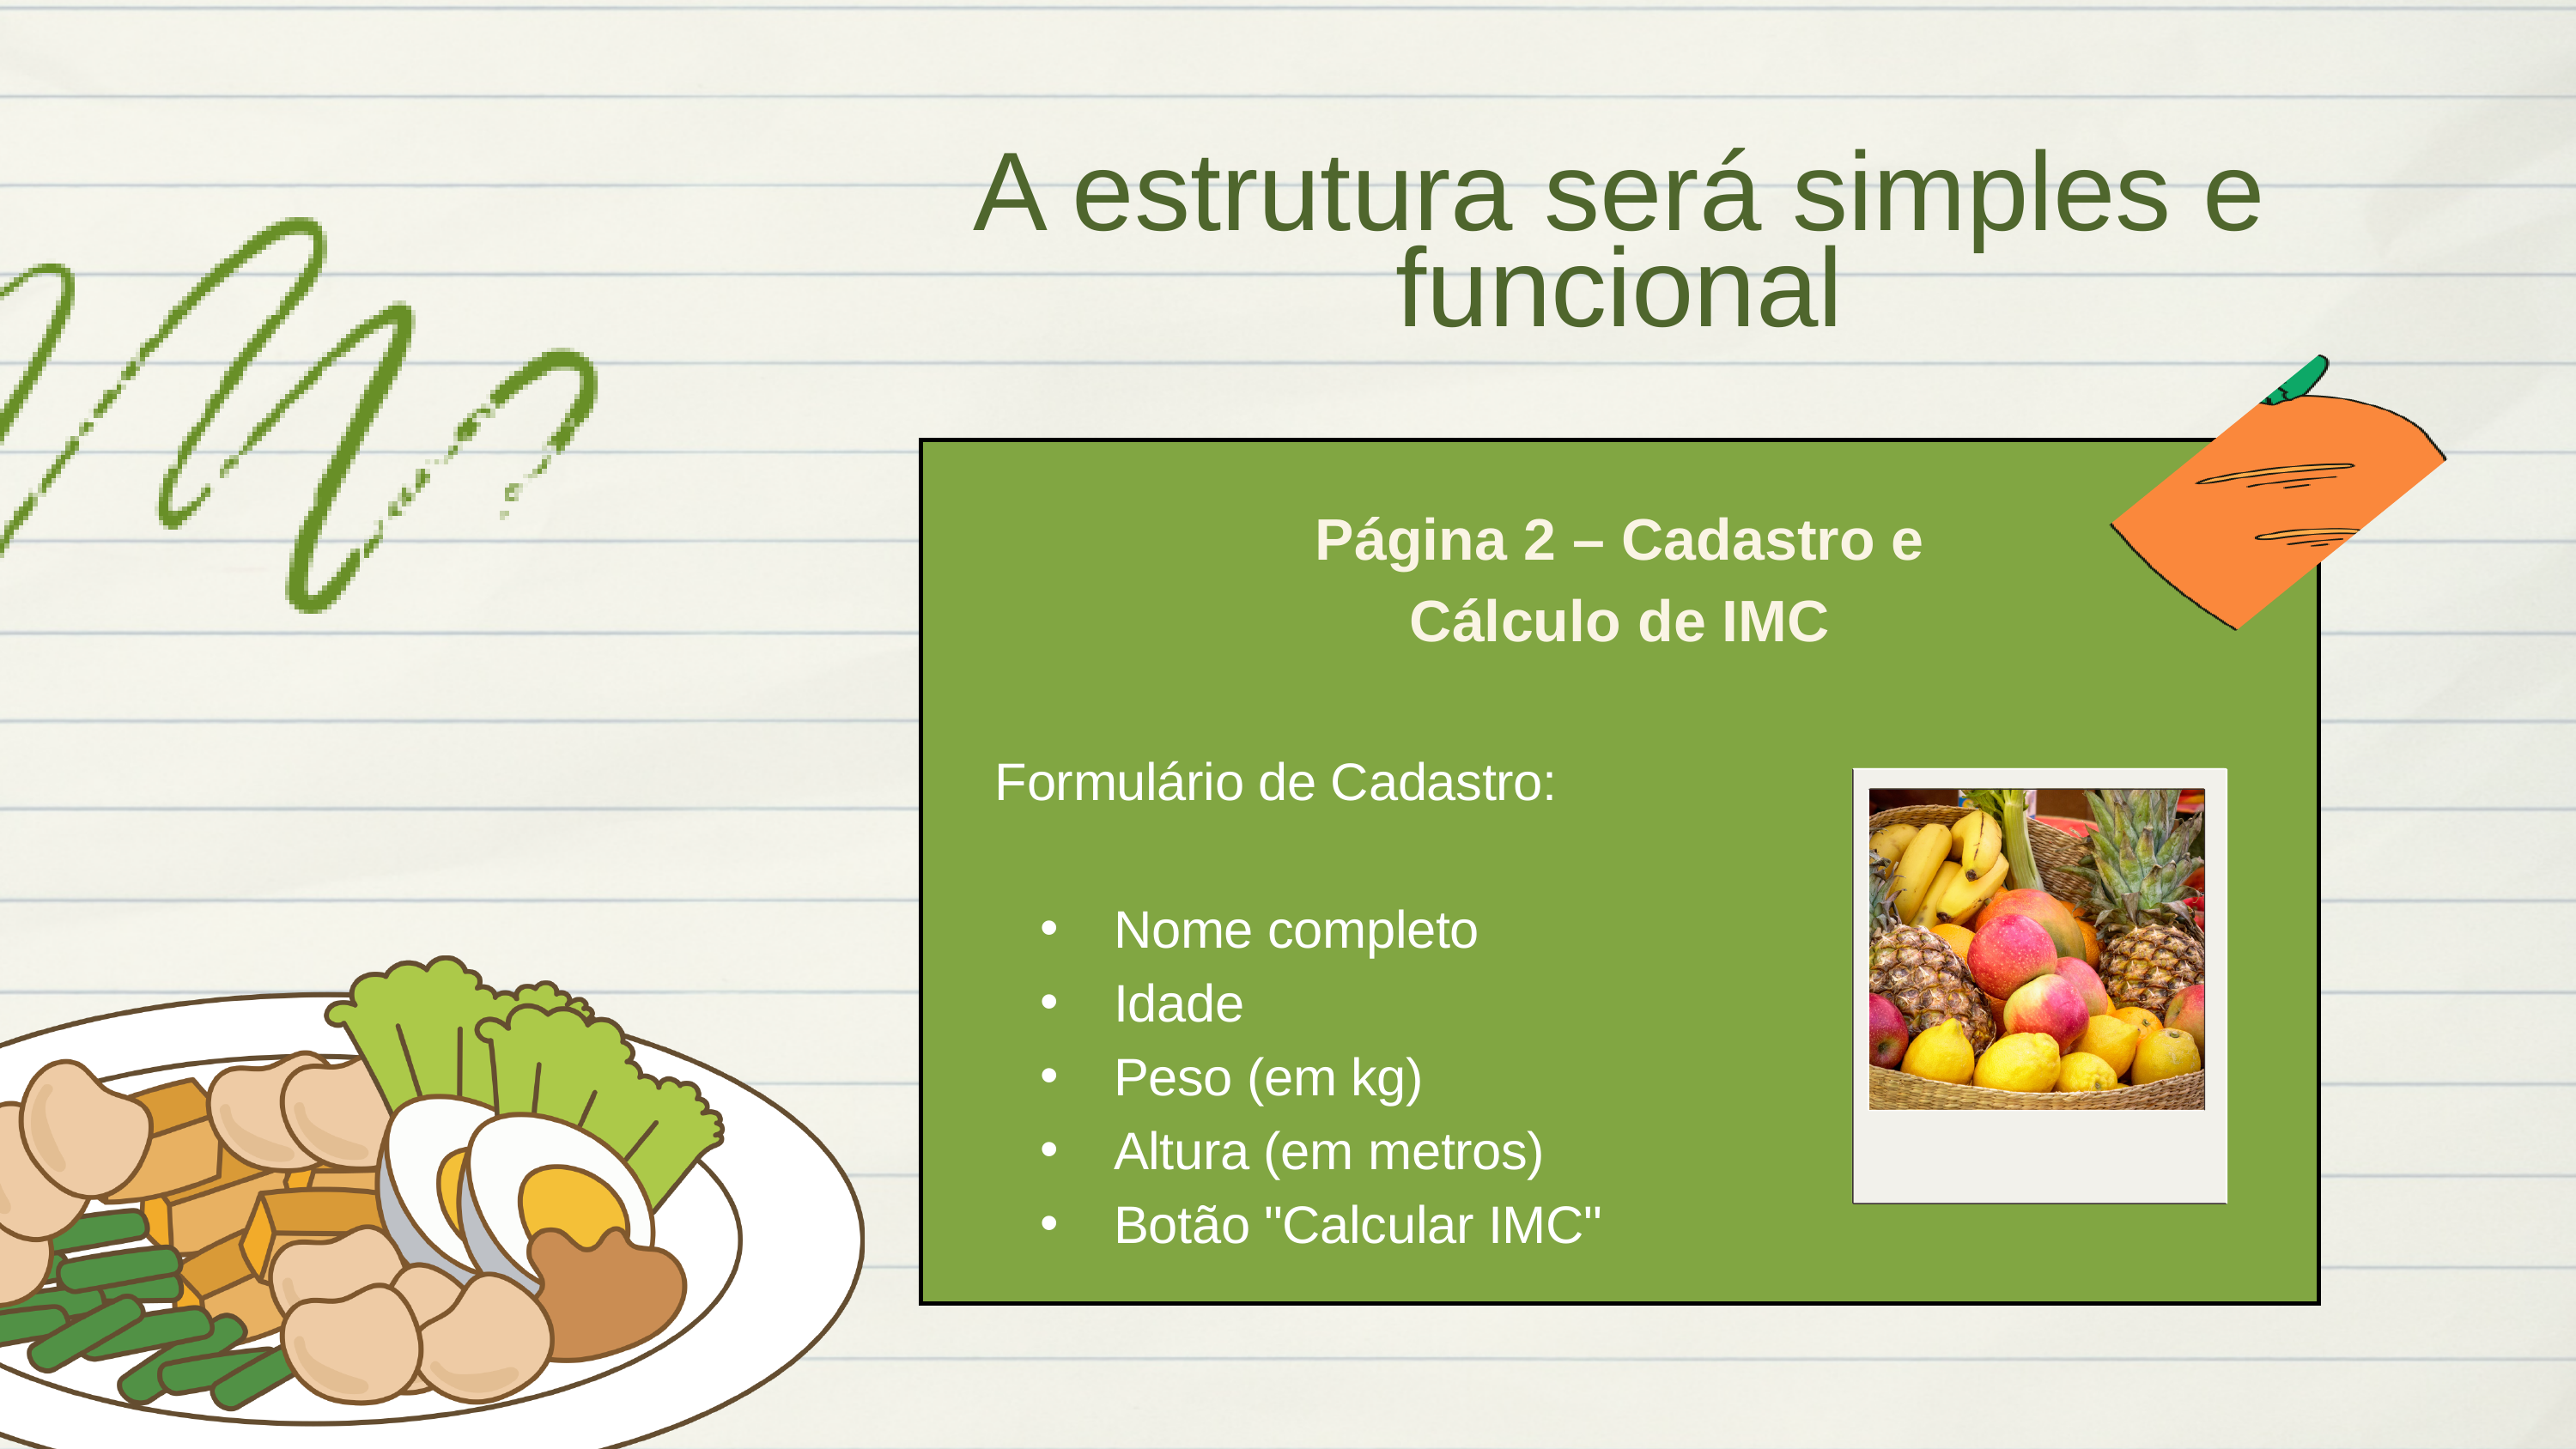

A estrutura será simples e funcional

Página 2 – Cadastro e Cálculo de IMC
Formulário de Cadastro:

  Nome completo
  Idade
  Peso (em kg)
  Altura (em metros)
  Botão "Calcular IMC"